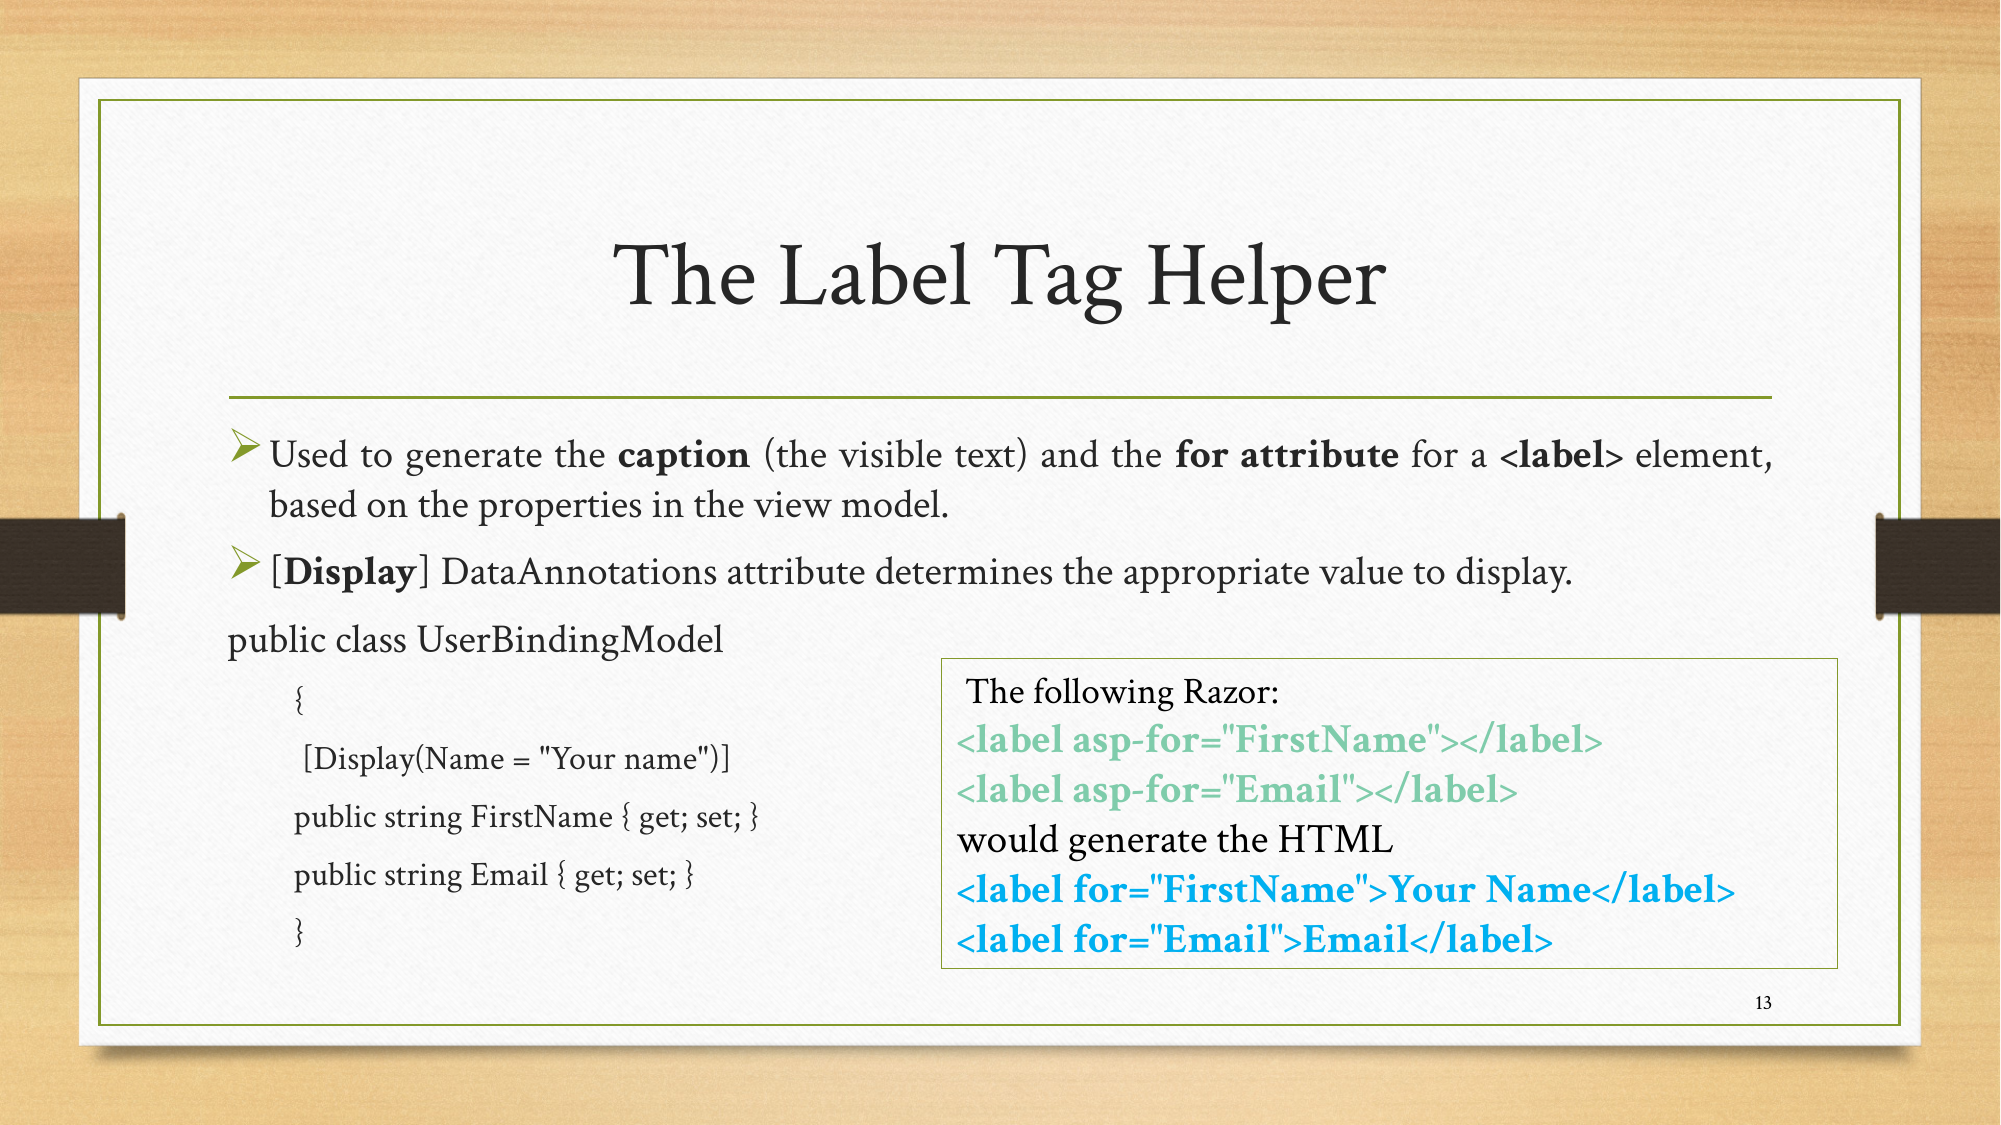

# The Label Tag Helper
Used to generate the caption (the visible text) and the for attribute for a <label> element, based on the properties in the view model.
[Display] DataAnnotations attribute determines the appropriate value to display.
public class UserBindingModel
{
 [Display(Name = "Your name")]
public string FirstName { get; set; }
public string Email { get; set; }
}
 The following Razor:
<label asp-for="FirstName"></label>
<label asp-for="Email"></label>
would generate the HTML
<label for="FirstName">Your Name</label>
<label for="Email">Email</label>
13